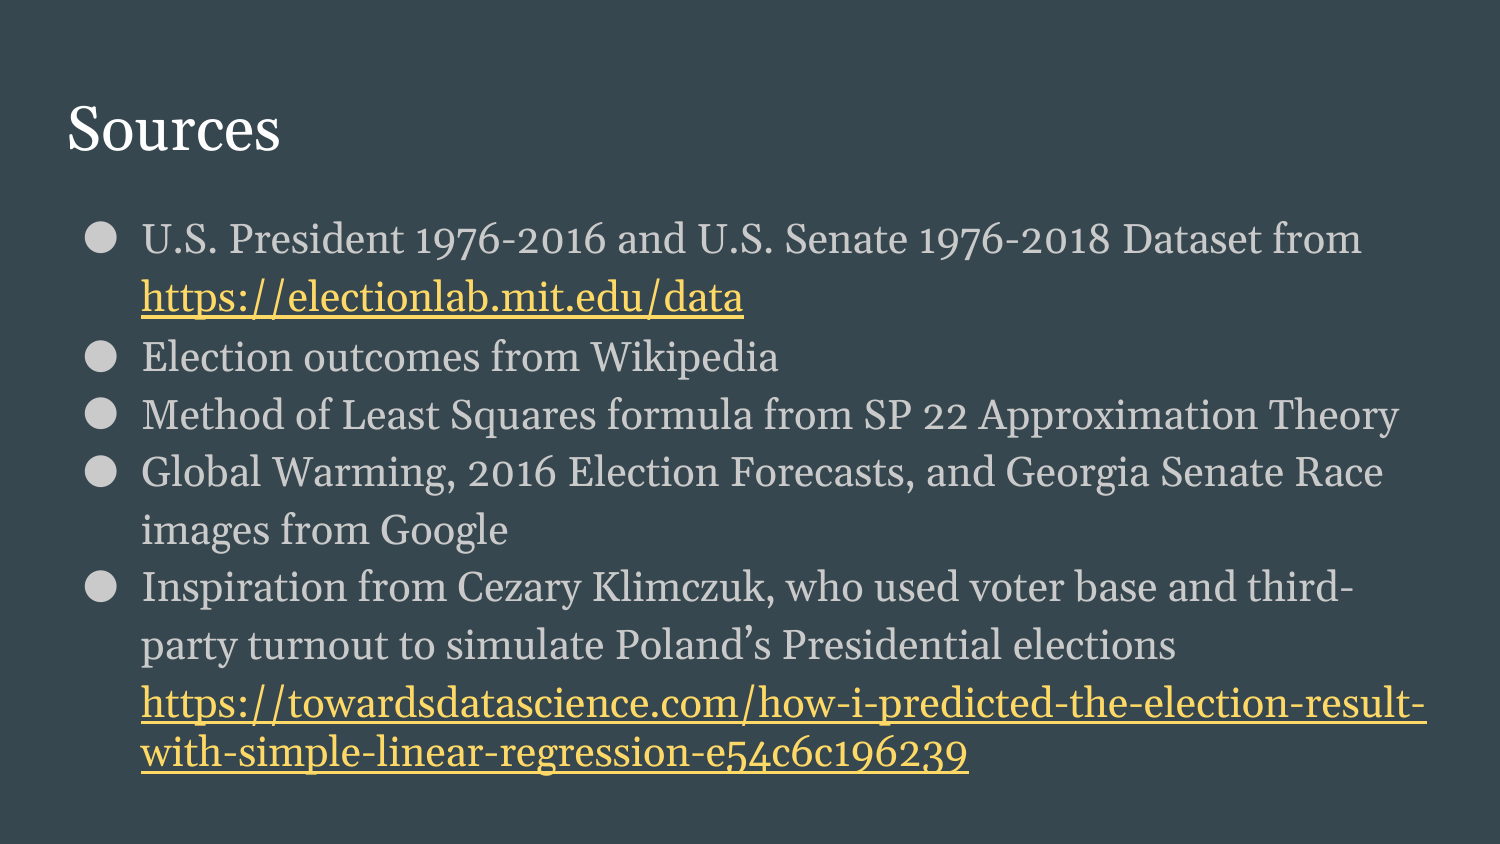

# Sources
U.S. President 1976-2016 and U.S. Senate 1976-2018 Dataset from https://electionlab.mit.edu/data
Election outcomes from Wikipedia
Method of Least Squares formula from SP 22 Approximation Theory
Global Warming, 2016 Election Forecasts, and Georgia Senate Race images from Google
Inspiration from Cezary Klimczuk, who used voter base and third-party turnout to simulate Poland’s Presidential elections https://towardsdatascience.com/how-i-predicted-the-election-result-with-simple-linear-regression-e54c6c196239